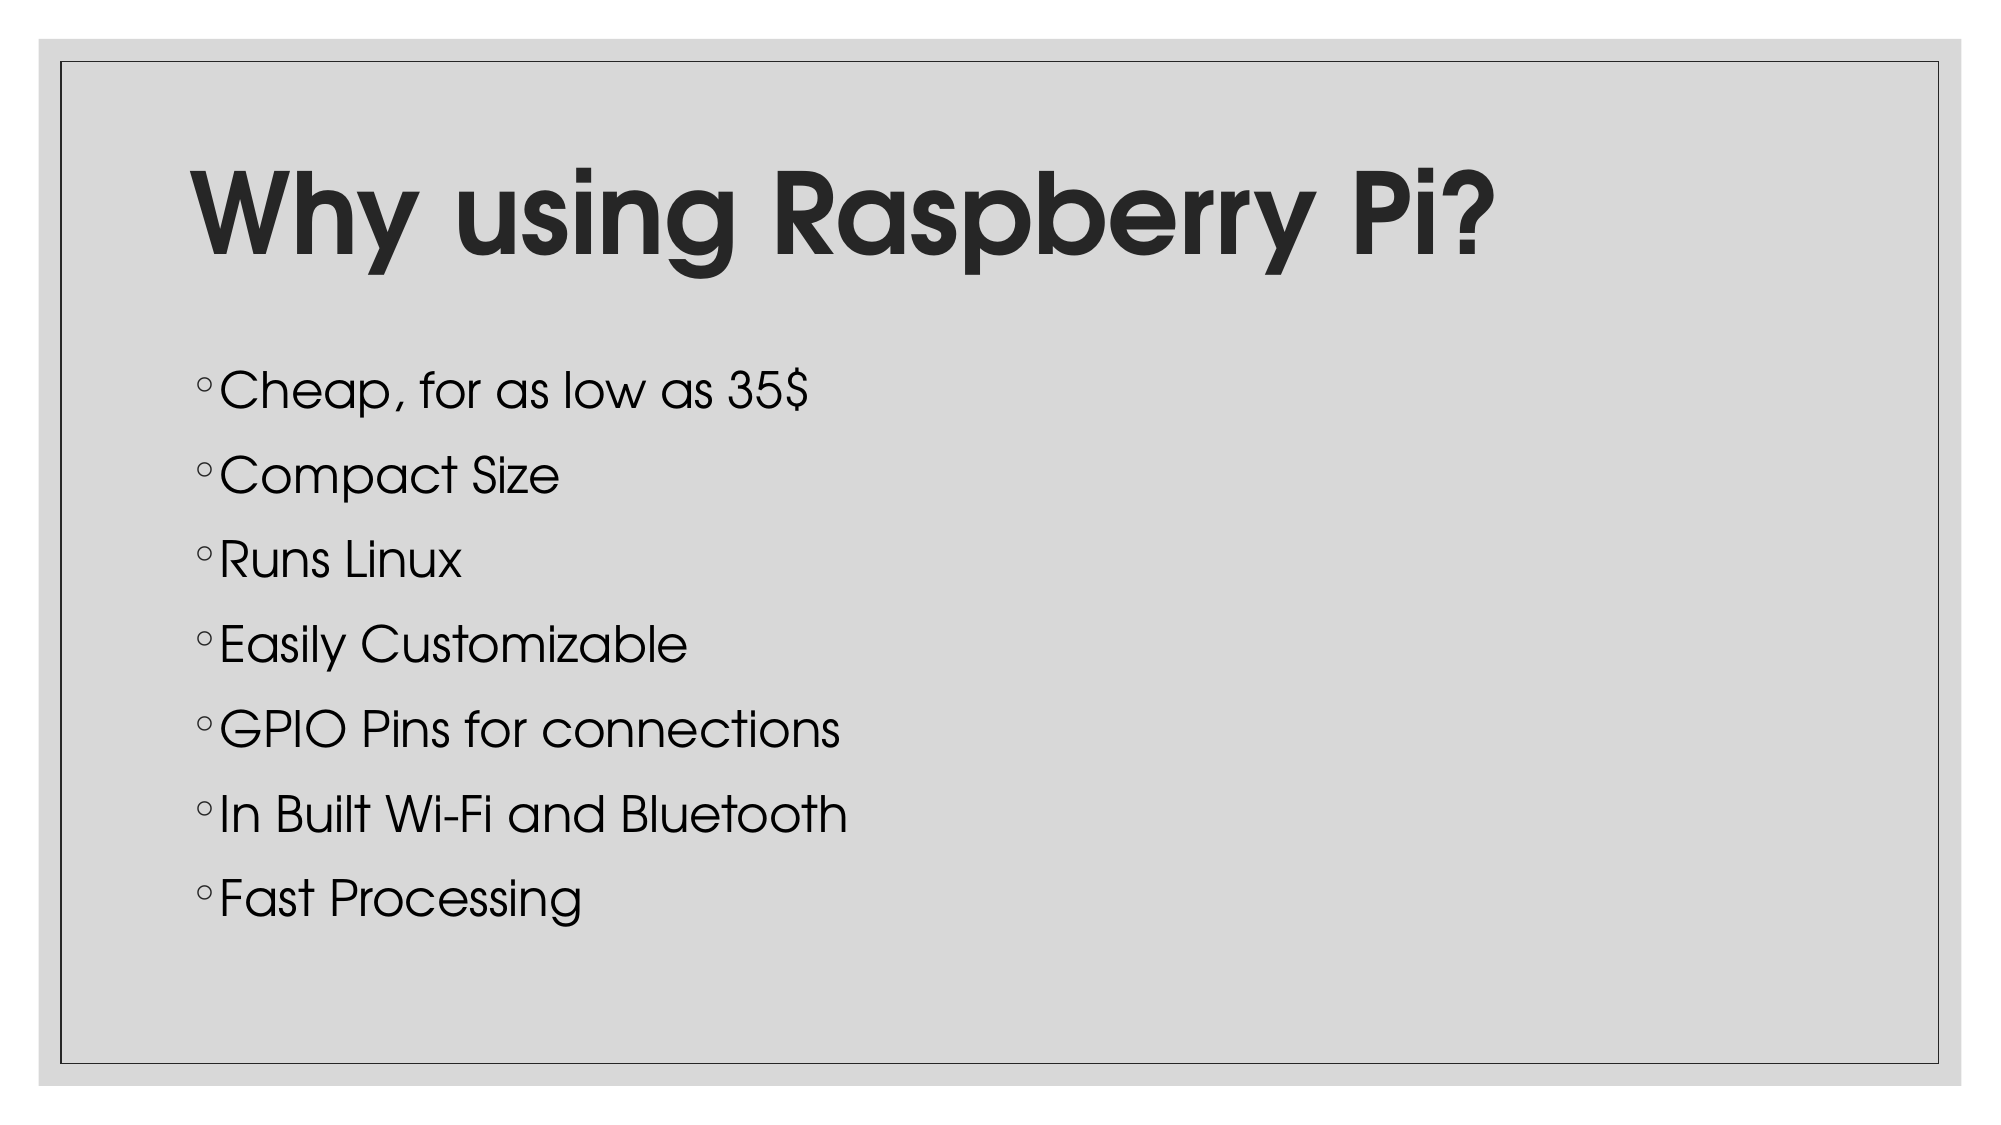

# Why using Raspberry Pi?
Cheap, for as low as 35$
Compact Size
Runs Linux
Easily Customizable
GPIO Pins for connections
In Built Wi-Fi and Bluetooth
Fast Processing